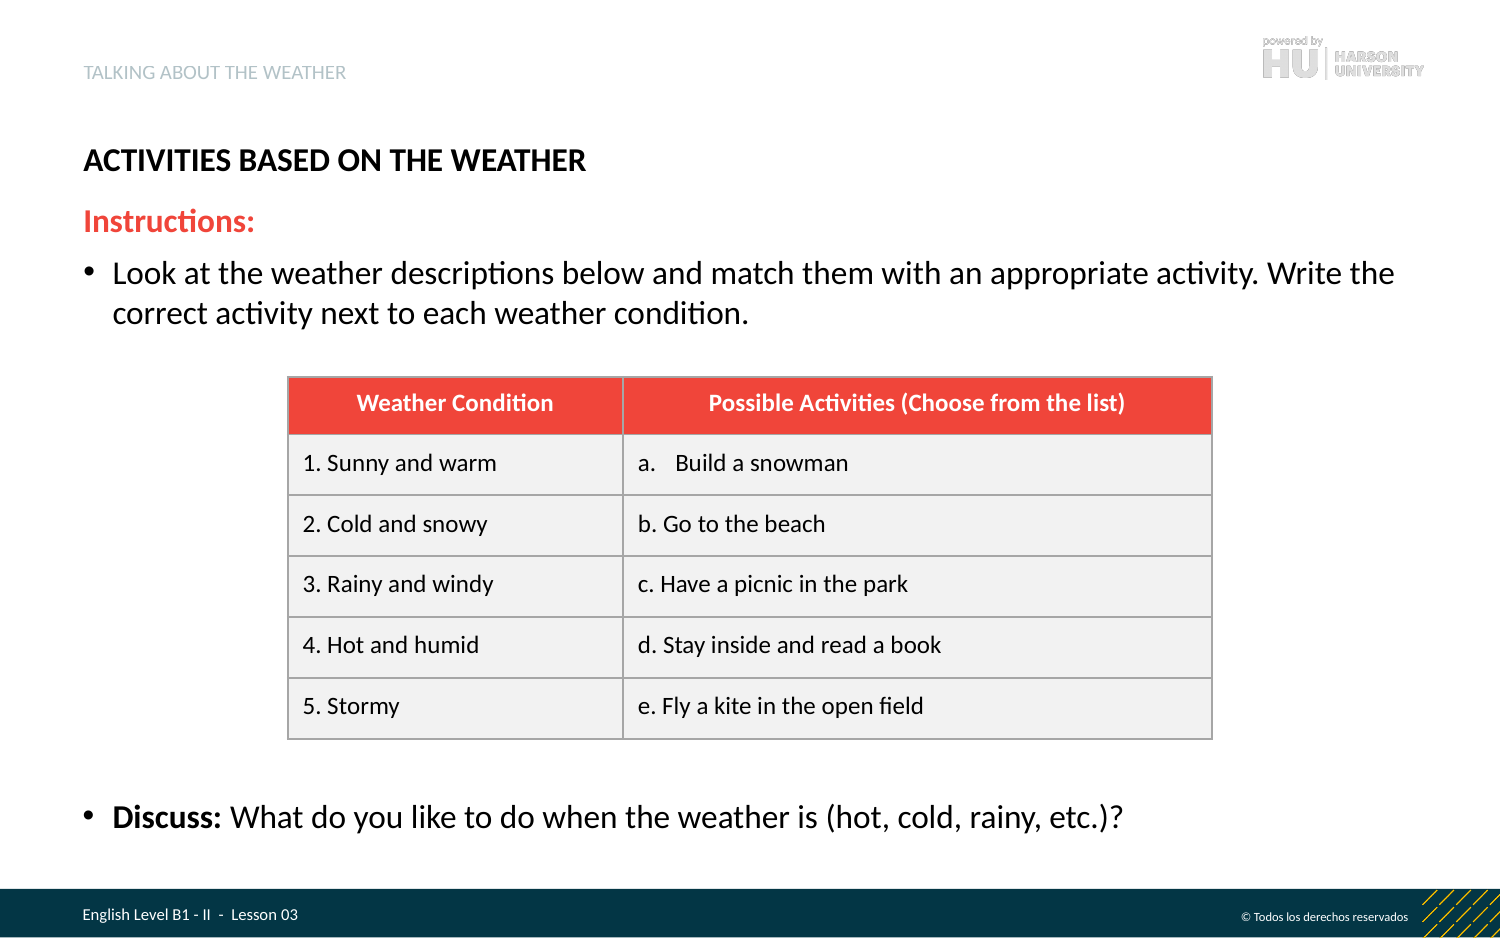

TALKING ABOUT THE WEATHER
ACTIVITIES BASED ON THE WEATHER
Instructions:
Look at the weather descriptions below and match them with an appropriate activity. Write the correct activity next to each weather condition.
| Weather Condition | Possible Activities (Choose from the list) |
| --- | --- |
| 1. Sunny and warm | Build a snowman |
| 2. Cold and snowy | b. Go to the beach |
| 3. Rainy and windy | c. Have a picnic in the park |
| 4. Hot and humid | d. Stay inside and read a book |
| 5. Stormy | e. Fly a kite in the open field |
Discuss: What do you like to do when the weather is (hot, cold, rainy, etc.)?